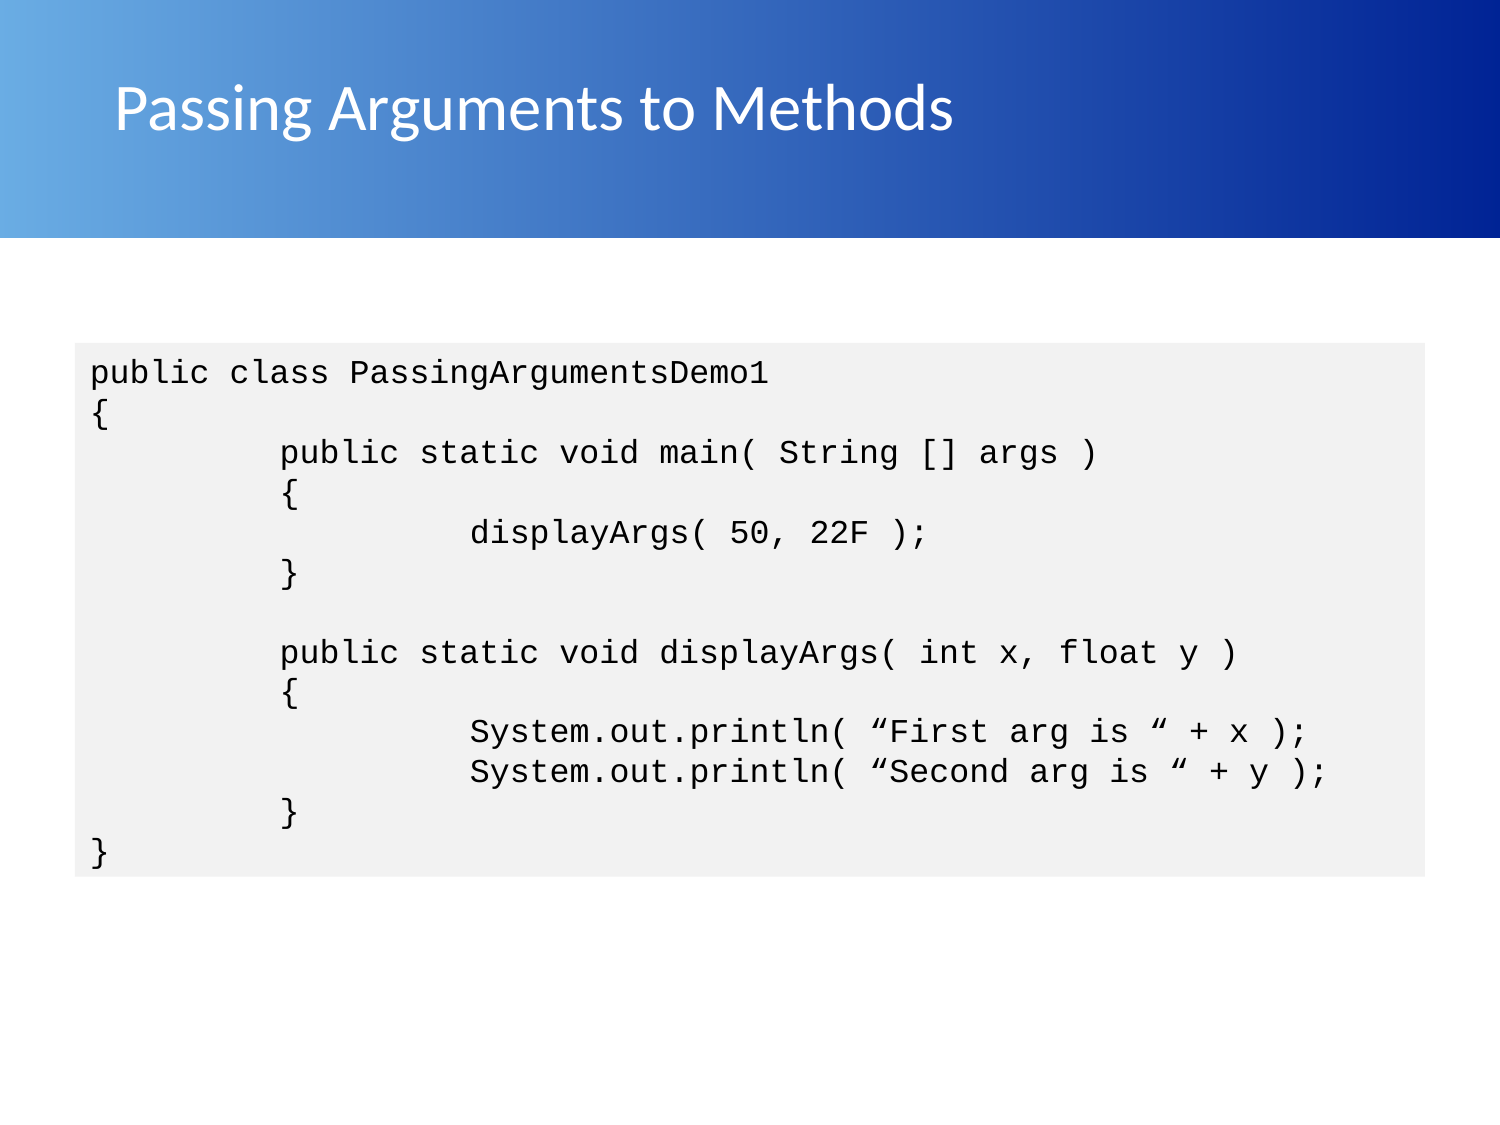

# Passing Arguments to Methods

public class PassingArgumentsDemo1
{
	  public static void main( String [] args )
	  {
		    displayArgs( 50, 22F );
	  }

	  public static void displayArgs( int x, float y )
	  {
		    System.out.println( “First arg is “ + x );
		    System.out.println( “Second arg is “ + y );
	  }
}